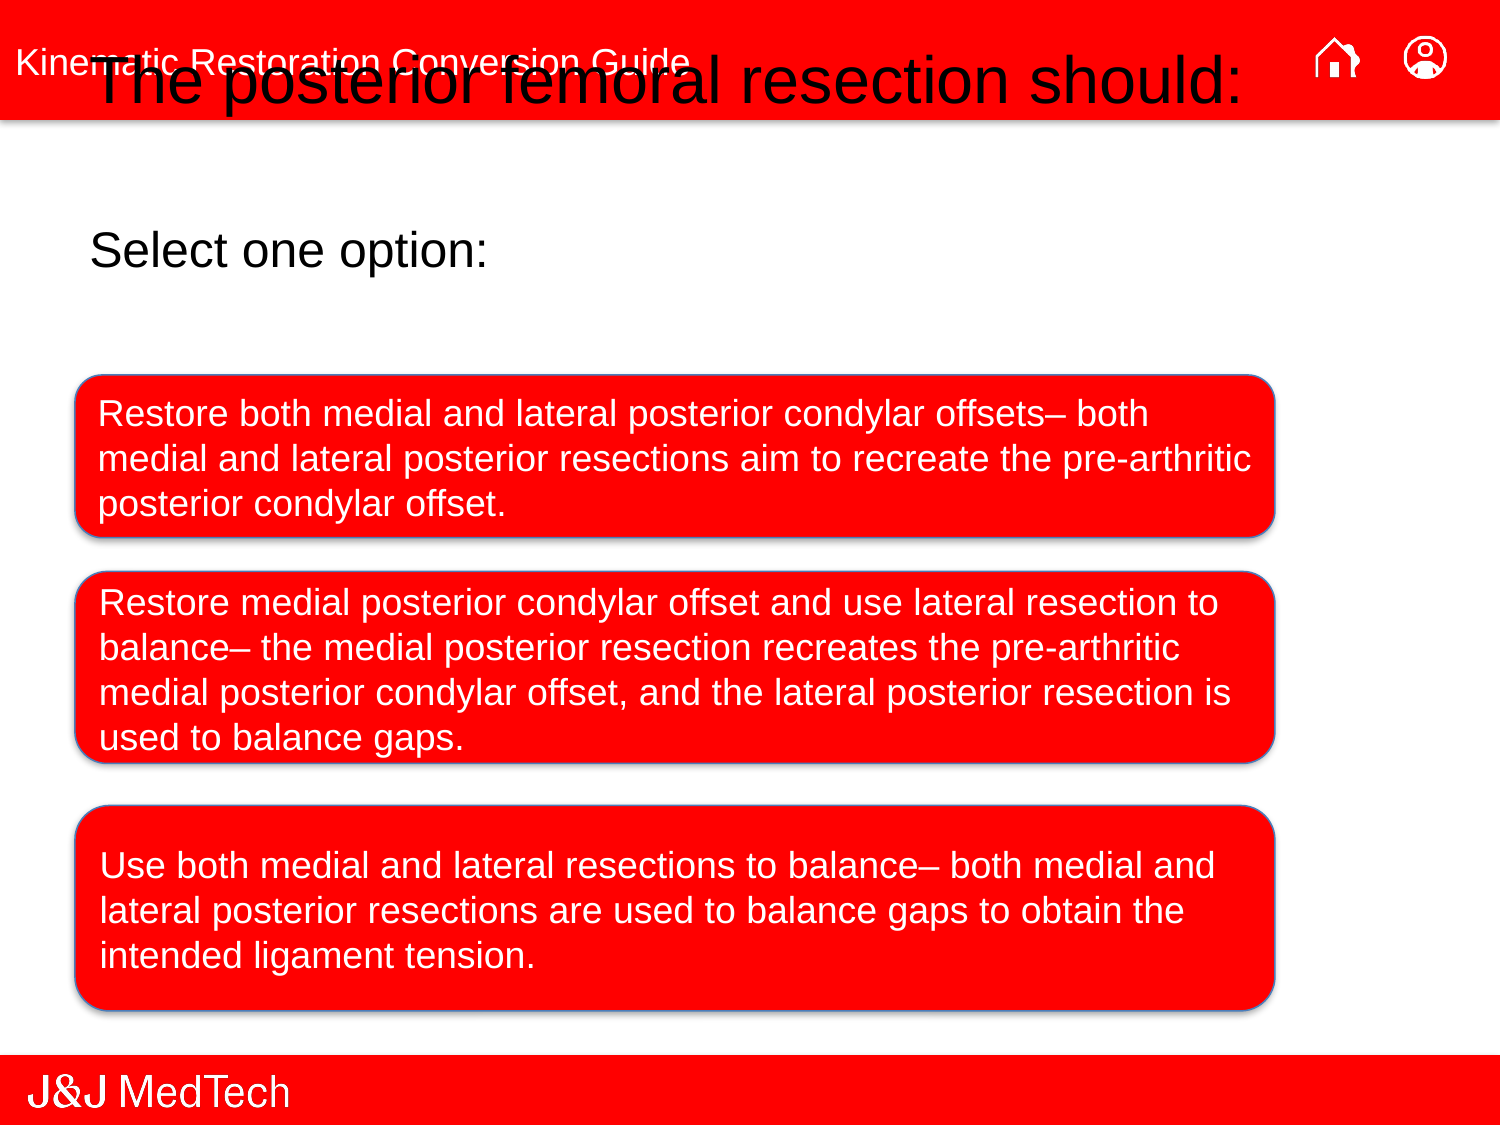

The posterior femoral resection should:
Select one option:
Restore both medial and lateral posterior condylar offsets– both medial and lateral posterior resections aim to recreate the pre-arthritic posterior condylar offset.
Restore medial posterior condylar offset and use lateral resection to balance– the medial posterior resection recreates the pre-arthritic medial posterior condylar offset, and the lateral posterior resection is used to balance gaps.
Use both medial and lateral resections to balance– both medial and lateral posterior resections are used to balance gaps to obtain the intended ligament tension.